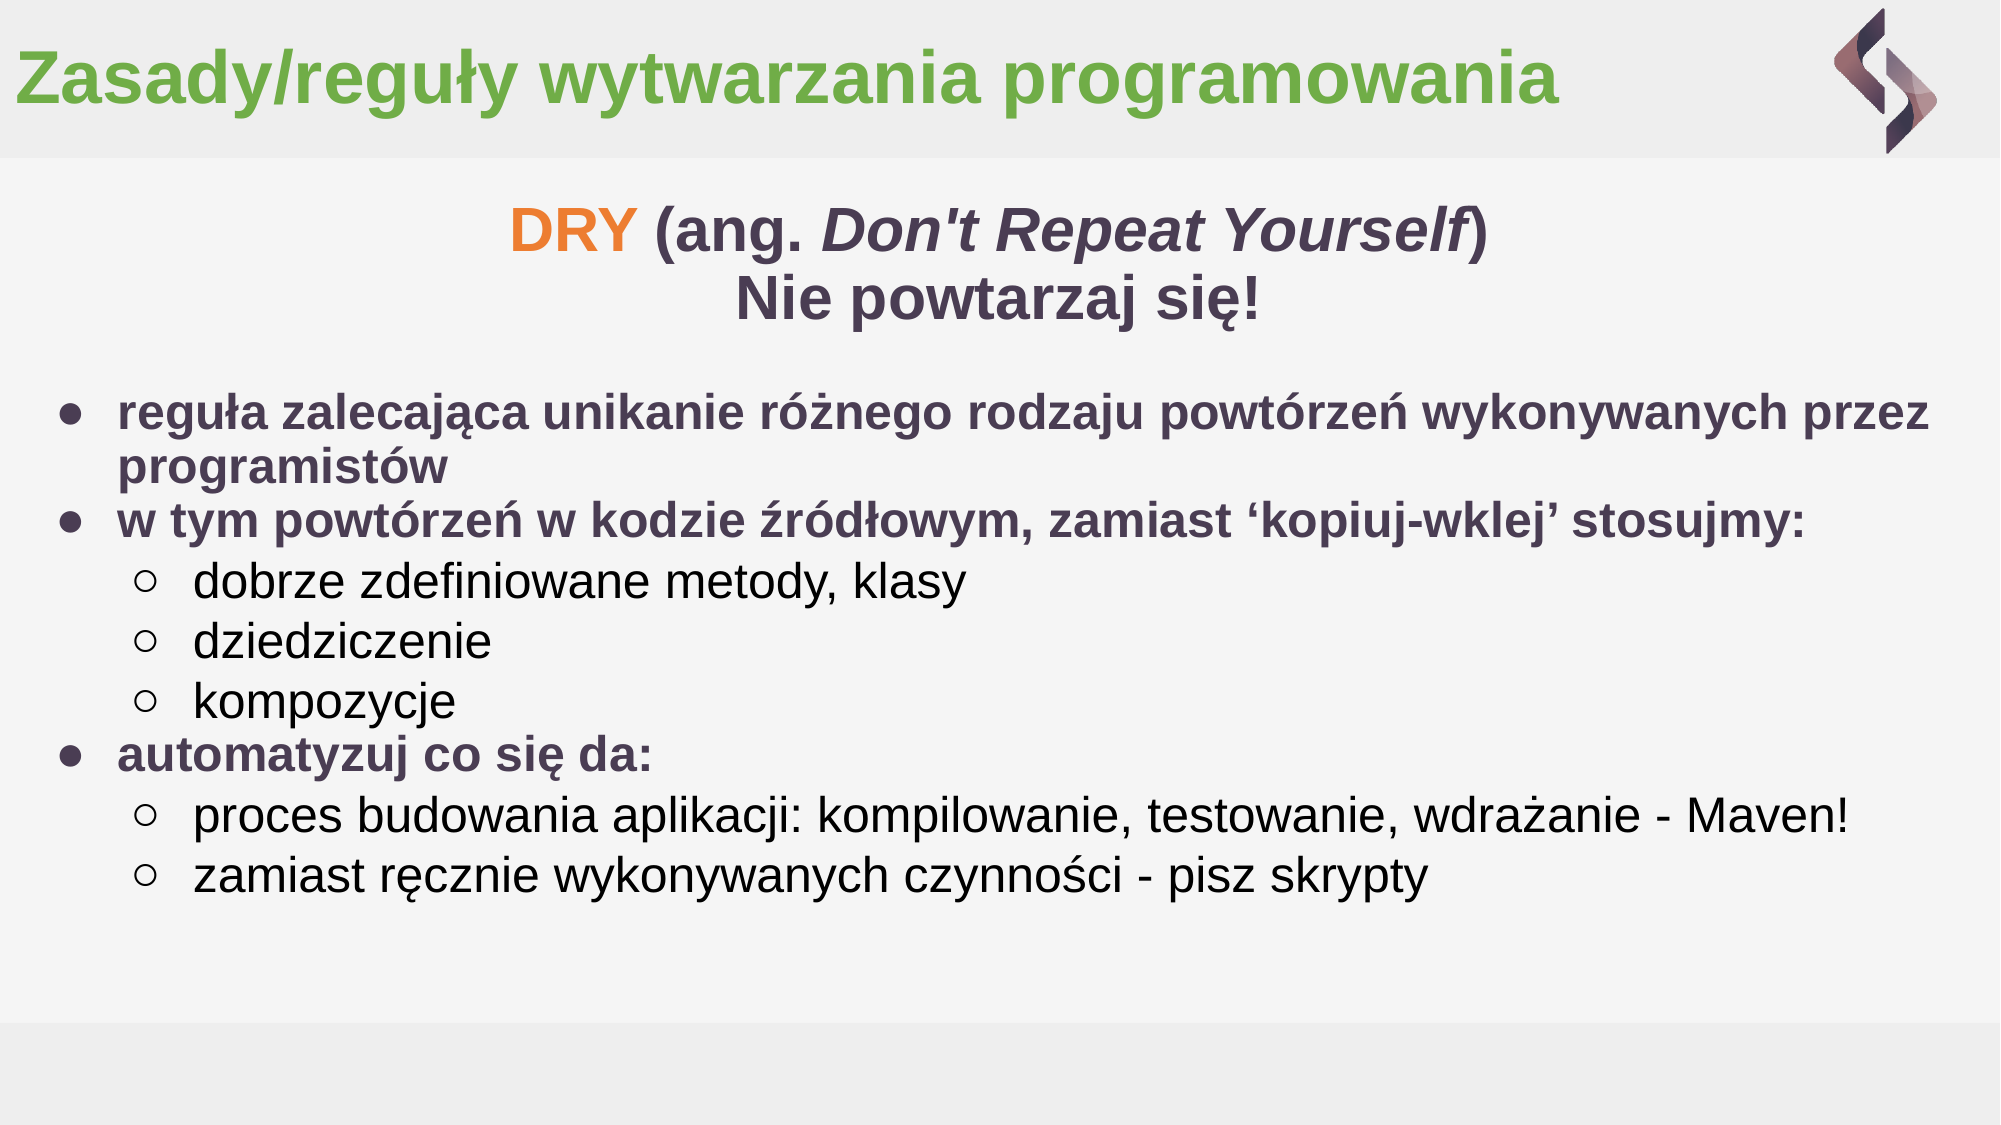

# Zasady/reguły wytwarzania programowania
DRY (ang. Don't Repeat Yourself)
Nie powtarzaj się!

reguła zalecająca unikanie różnego rodzaju powtórzeń wykonywanych przez programistów
w tym powtórzeń w kodzie źródłowym, zamiast ‘kopiuj-wklej’ stosujmy:
dobrze zdefiniowane metody, klasy
dziedziczenie
kompozycje
automatyzuj co się da:
proces budowania aplikacji: kompilowanie, testowanie, wdrażanie - Maven!
zamiast ręcznie wykonywanych czynności - pisz skrypty